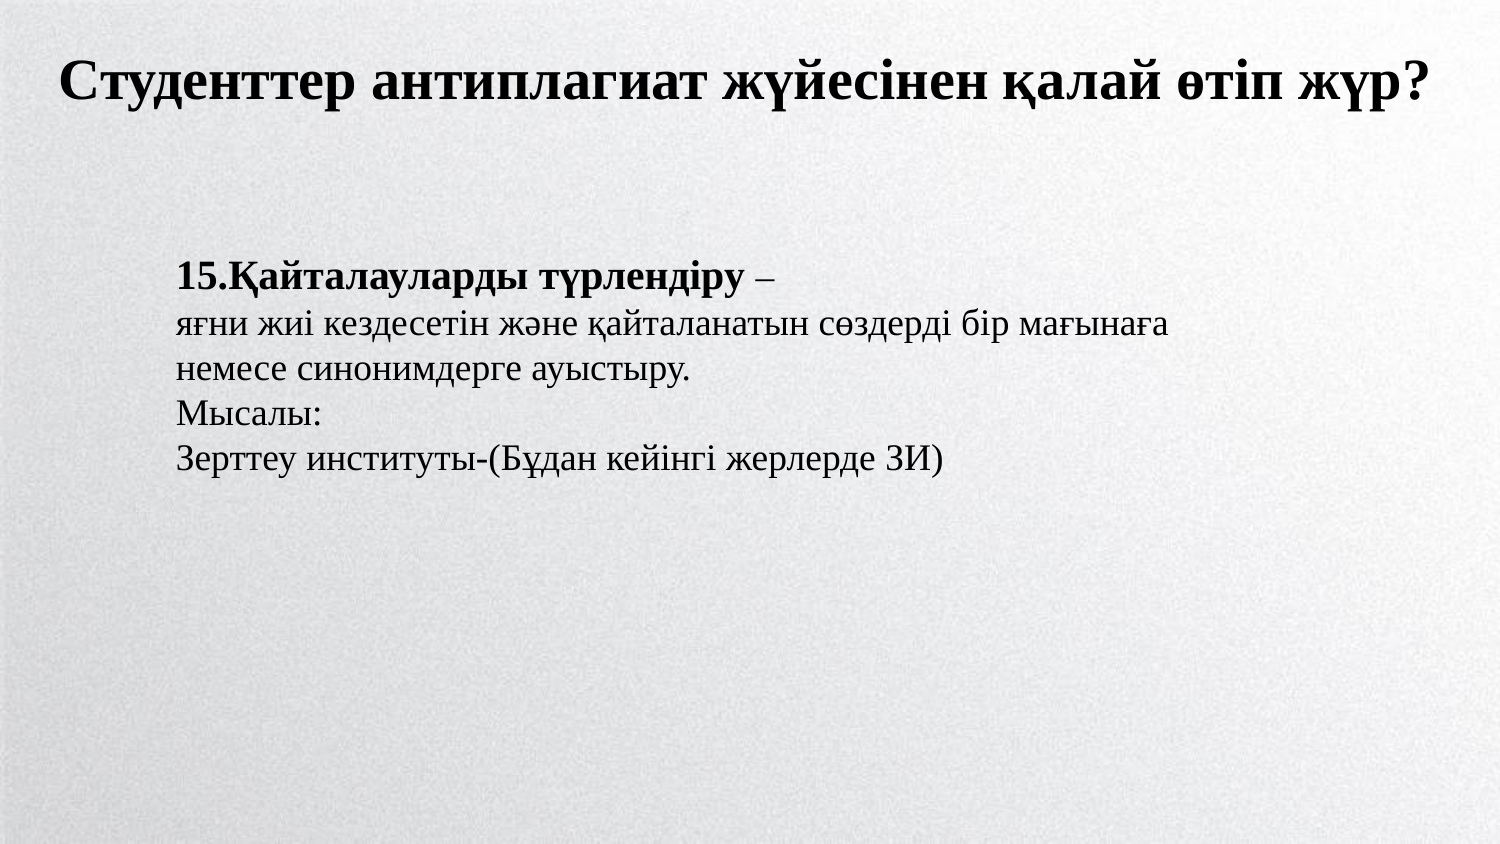

Студенттер антиплагиат жүйесінен қалай өтіп жүр?
15.Қайталауларды түрлендіру –
яғни жиі кездесетін және қайталанатын сөздерді бір мағынаға немесе синонимдерге ауыстыру.
Мысалы:
Зерттеу институты-(Бұдан кейінгі жерлерде ЗИ)